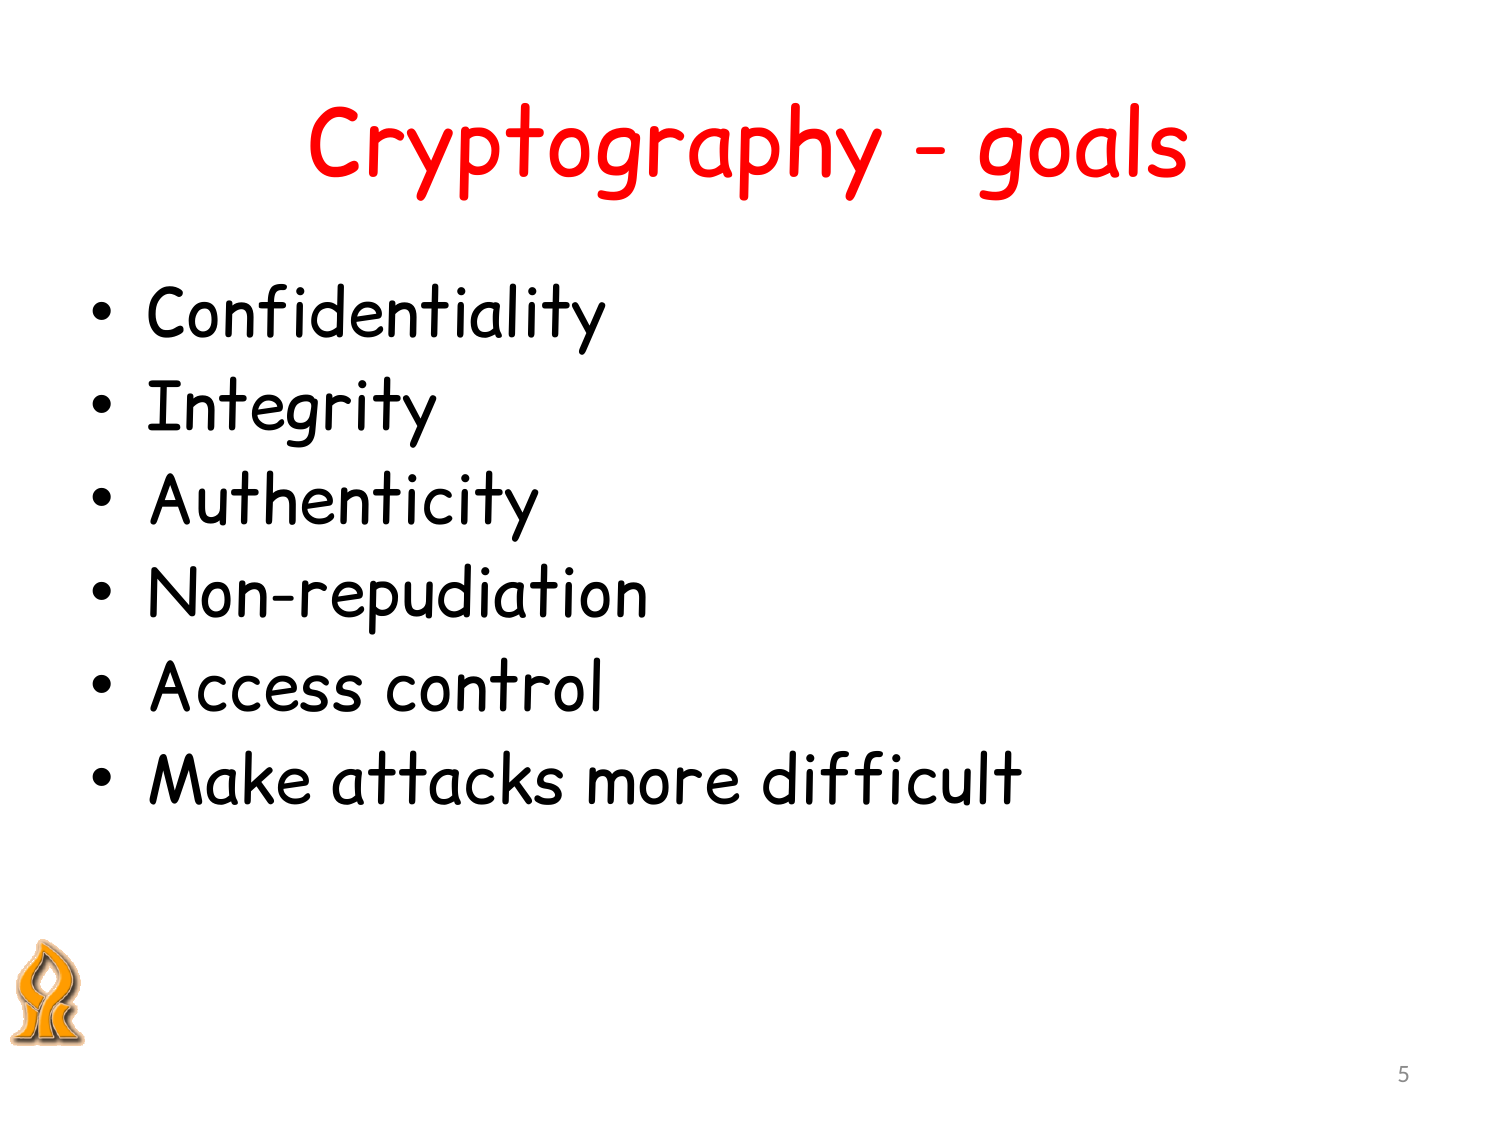

# Cryptography - goals
Confidentiality
Integrity
Authenticity
Non-repudiation
Access control
Make attacks more difficult
5